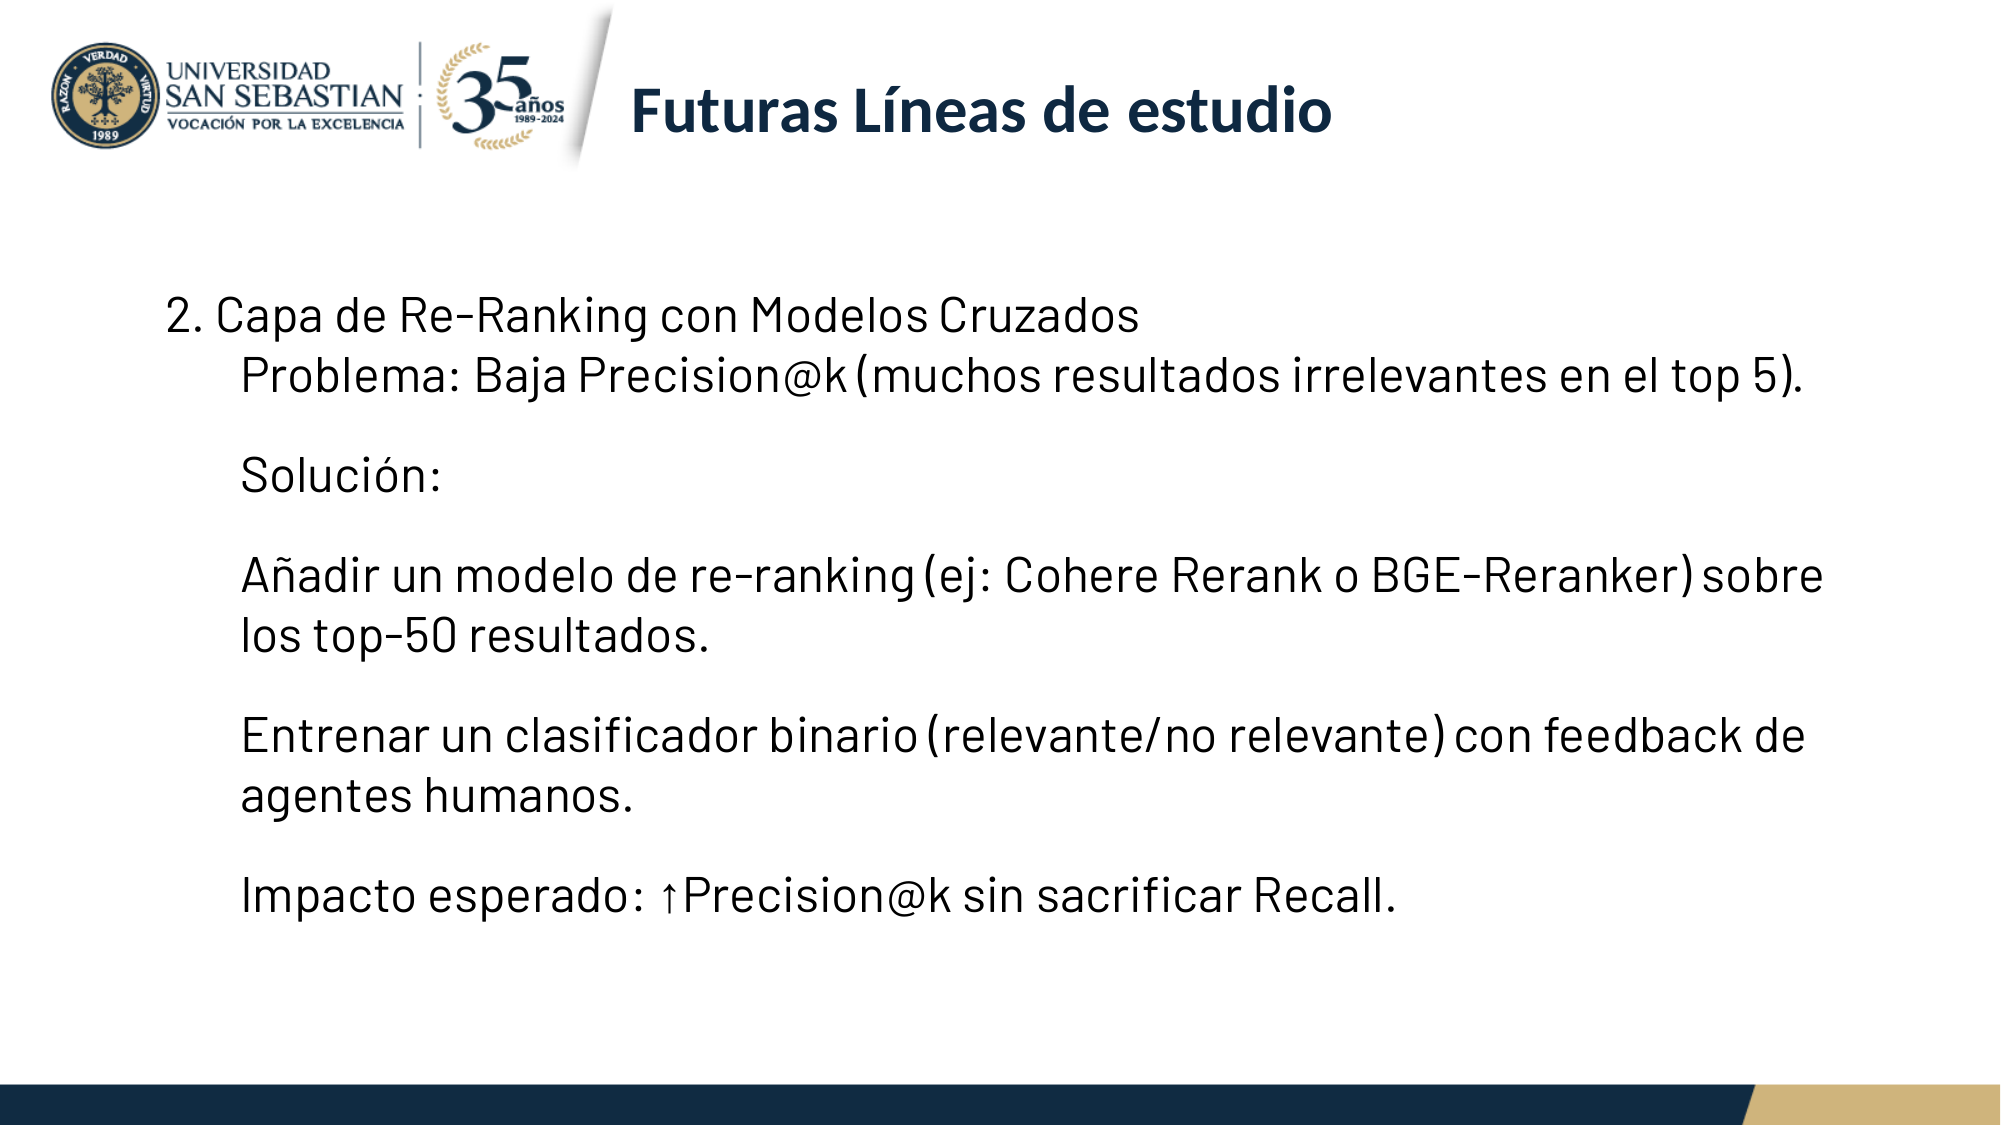

# Futuras Líneas de estudio
2. Capa de Re-Ranking con Modelos Cruzados
Problema: Baja Precision@k (muchos resultados irrelevantes en el top 5).

Solución:

Añadir un modelo de re-ranking (ej: Cohere Rerank o BGE-Reranker) sobre los top-50 resultados.

Entrenar un clasificador binario (relevante/no relevante) con feedback de agentes humanos.

Impacto esperado: ↑Precision@k sin sacrificar Recall.